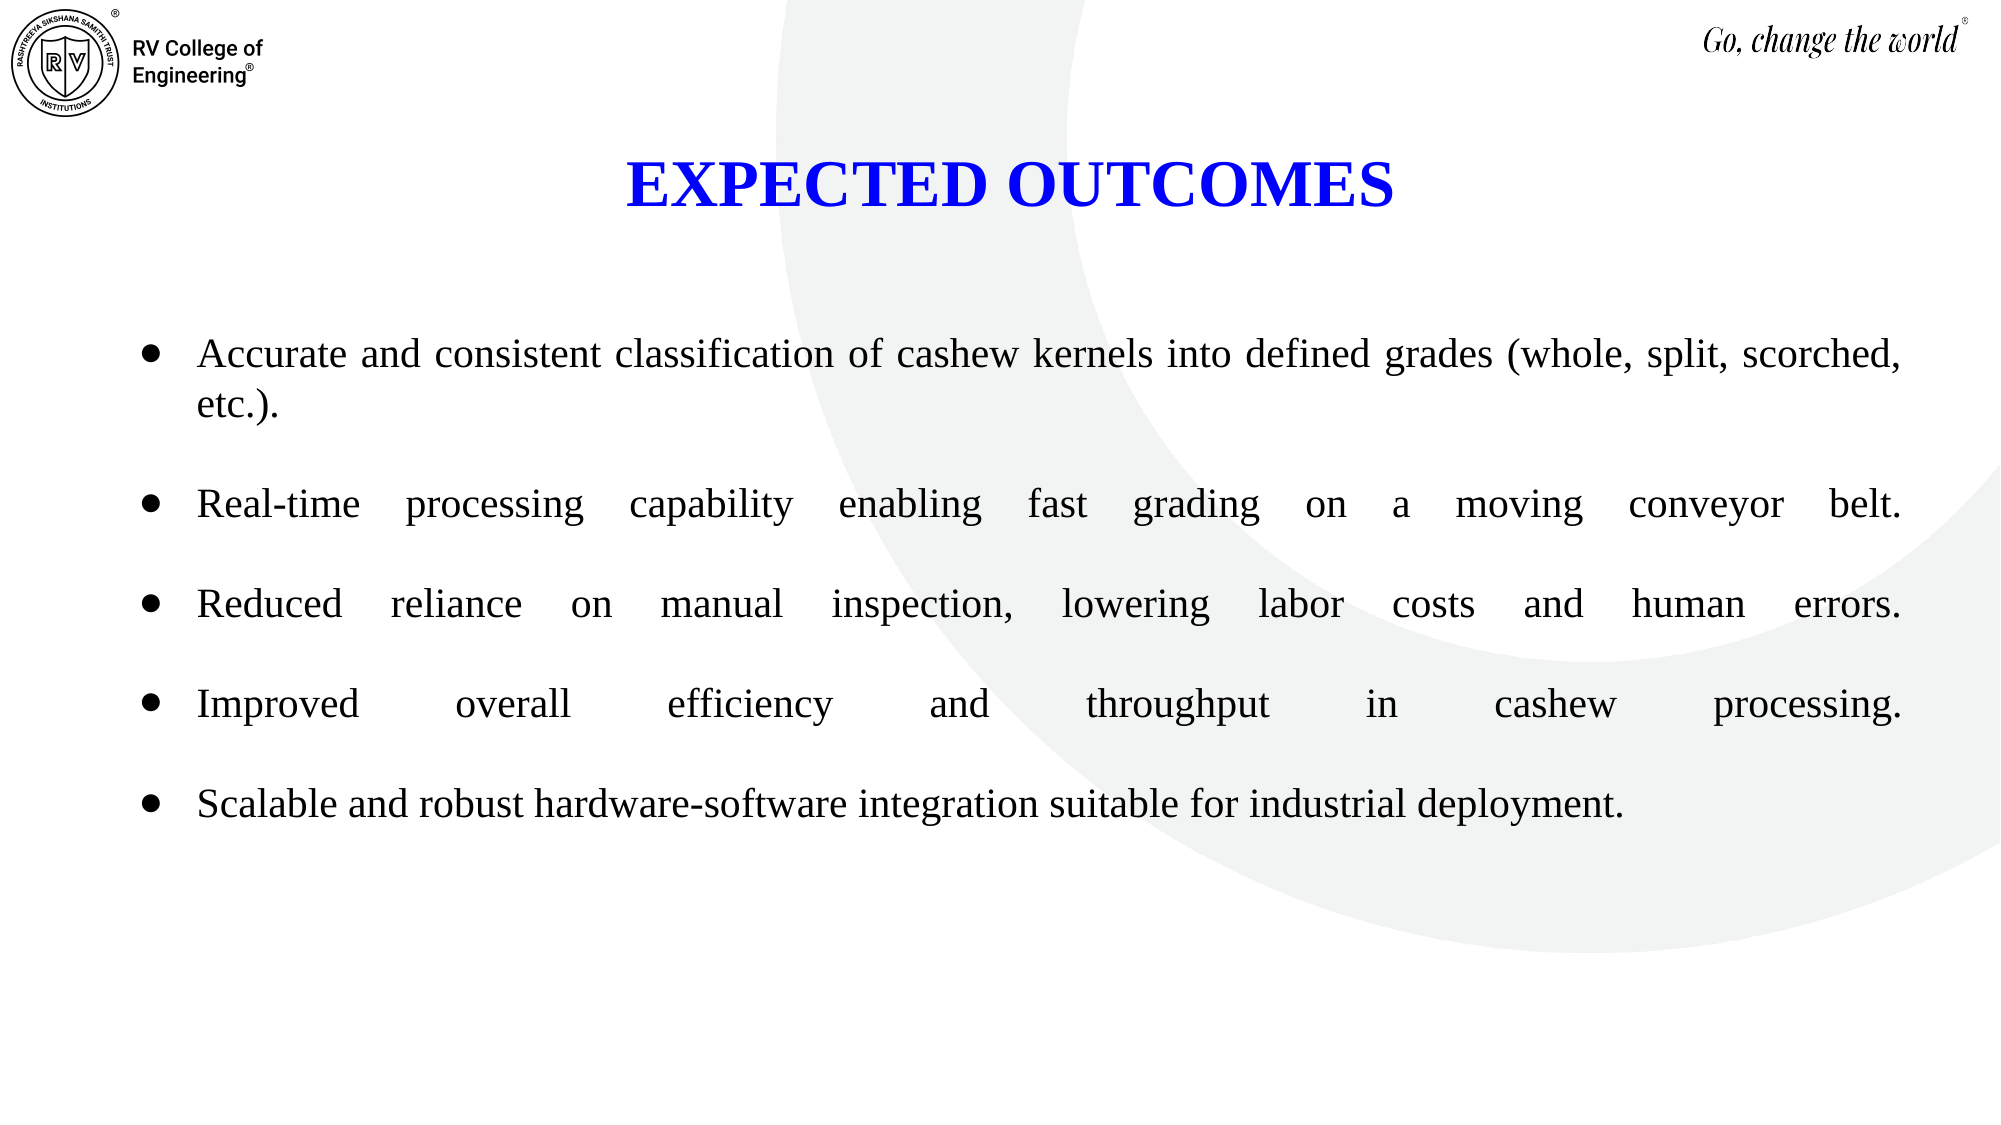

# EXPECTED OUTCOMES
Accurate and consistent classification of cashew kernels into defined grades (whole, split, scorched, etc.).
Real-time processing capability enabling fast grading on a moving conveyor belt.
Reduced reliance on manual inspection, lowering labor costs and human errors.
Improved overall efficiency and throughput in cashew processing.
Scalable and robust hardware-software integration suitable for industrial deployment.